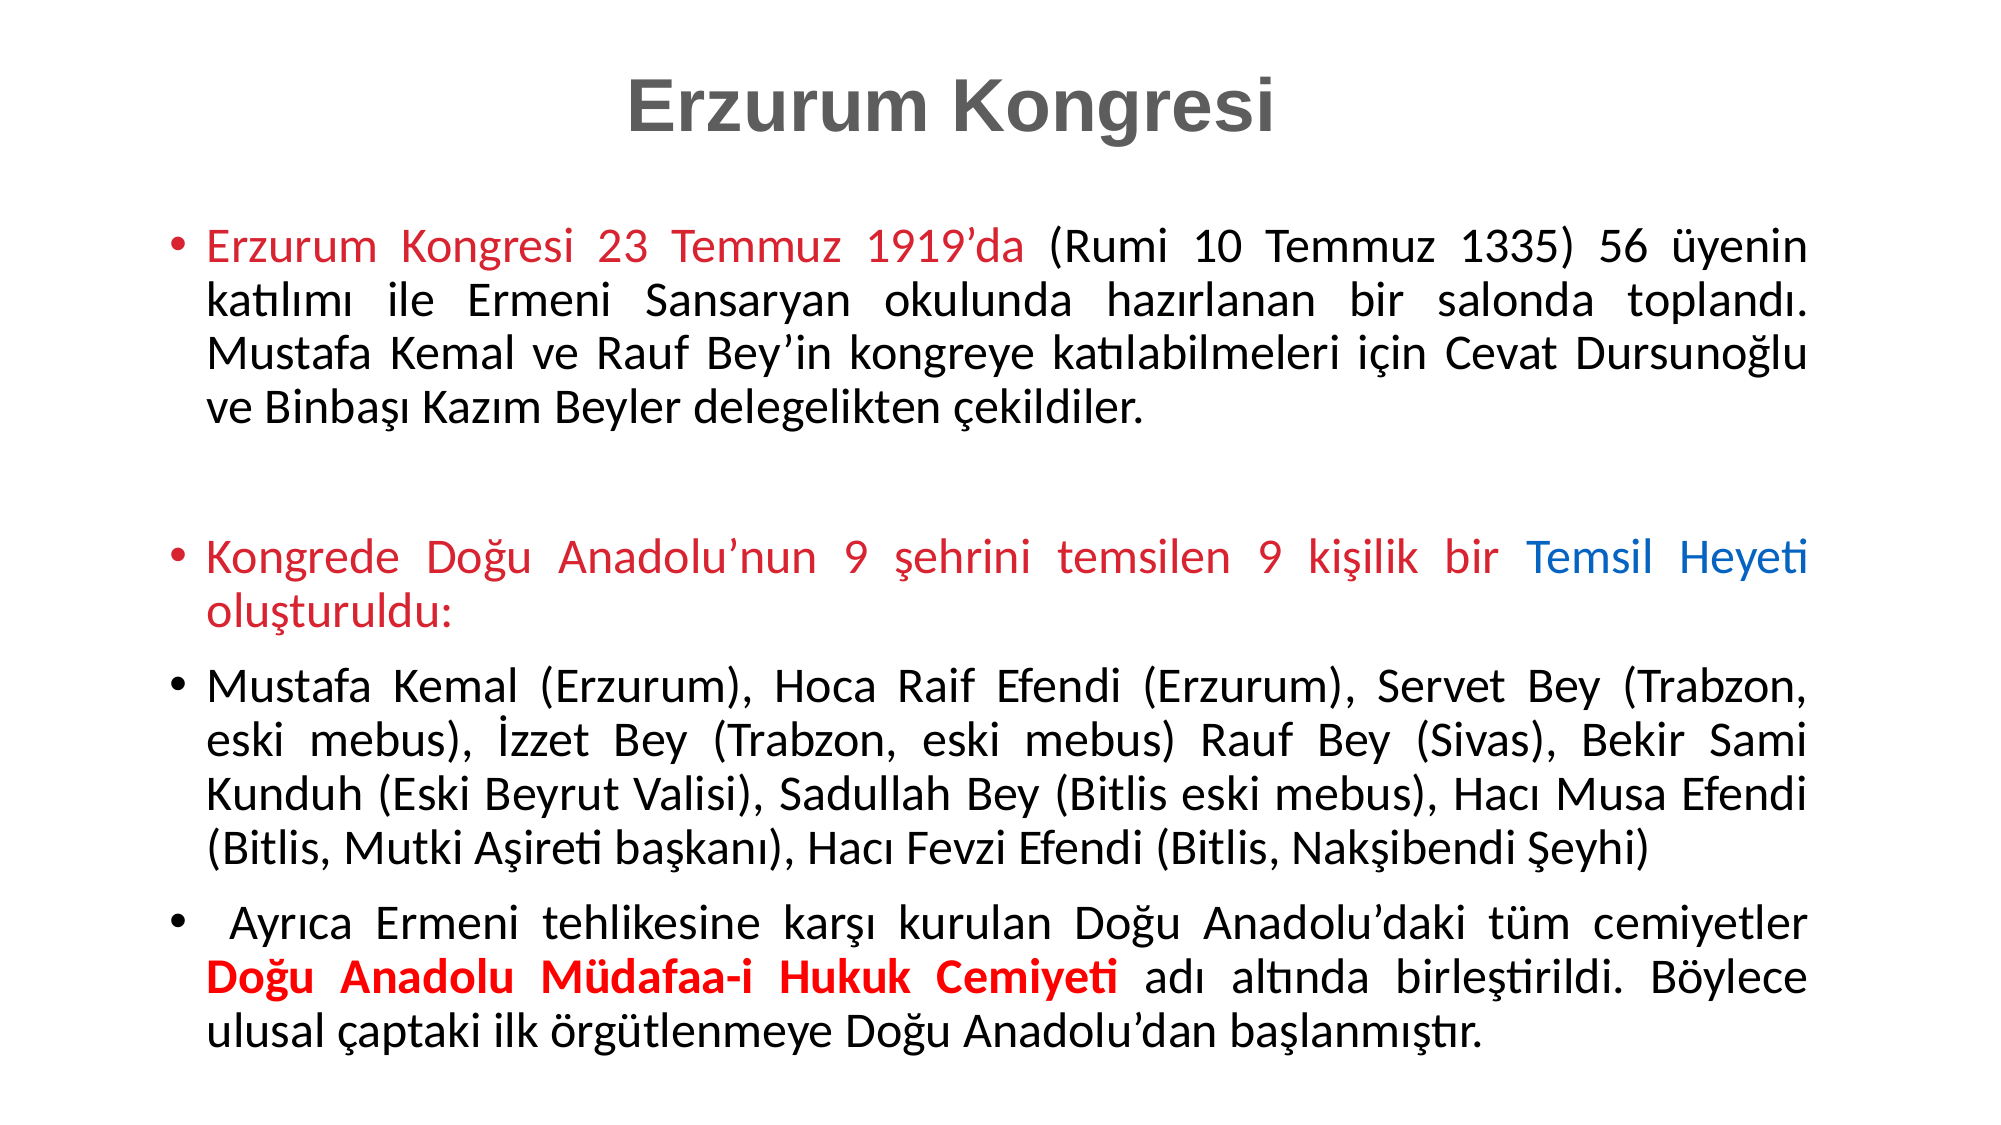

Erzurum Kongresi
Erzurum Kongresi 23 Temmuz 1919’da (Rumi 10 Temmuz 1335) 56 üyenin katılımı ile Ermeni Sansaryan okulunda hazırlanan bir salonda toplandı. Mustafa Kemal ve Rauf Bey’in kongreye katılabilmeleri için Cevat Dursunoğlu ve Binbaşı Kazım Beyler delegelikten çekildiler.

Kongrede Doğu Anadolu’nun 9 şehrini temsilen 9 kişilik bir Temsil Heyeti oluşturuldu:
Mustafa Kemal (Erzurum), Hoca Raif Efendi (Erzurum), Servet Bey (Trabzon, eski mebus), İzzet Bey (Trabzon, eski mebus) Rauf Bey (Sivas), Bekir Sami Kunduh (Eski Beyrut Valisi), Sadullah Bey (Bitlis eski mebus), Hacı Musa Efendi (Bitlis, Mutki Aşireti başkanı), Hacı Fevzi Efendi (Bitlis, Nakşibendi Şeyhi)
 Ayrıca Ermeni tehlikesine karşı kurulan Doğu Anadolu’daki tüm cemiyetler Doğu Anadolu Müdafaa-i Hukuk Cemiyeti adı altında birleştirildi. Böylece ulusal çaptaki ilk örgütlenmeye Doğu Anadolu’dan başlanmıştır.